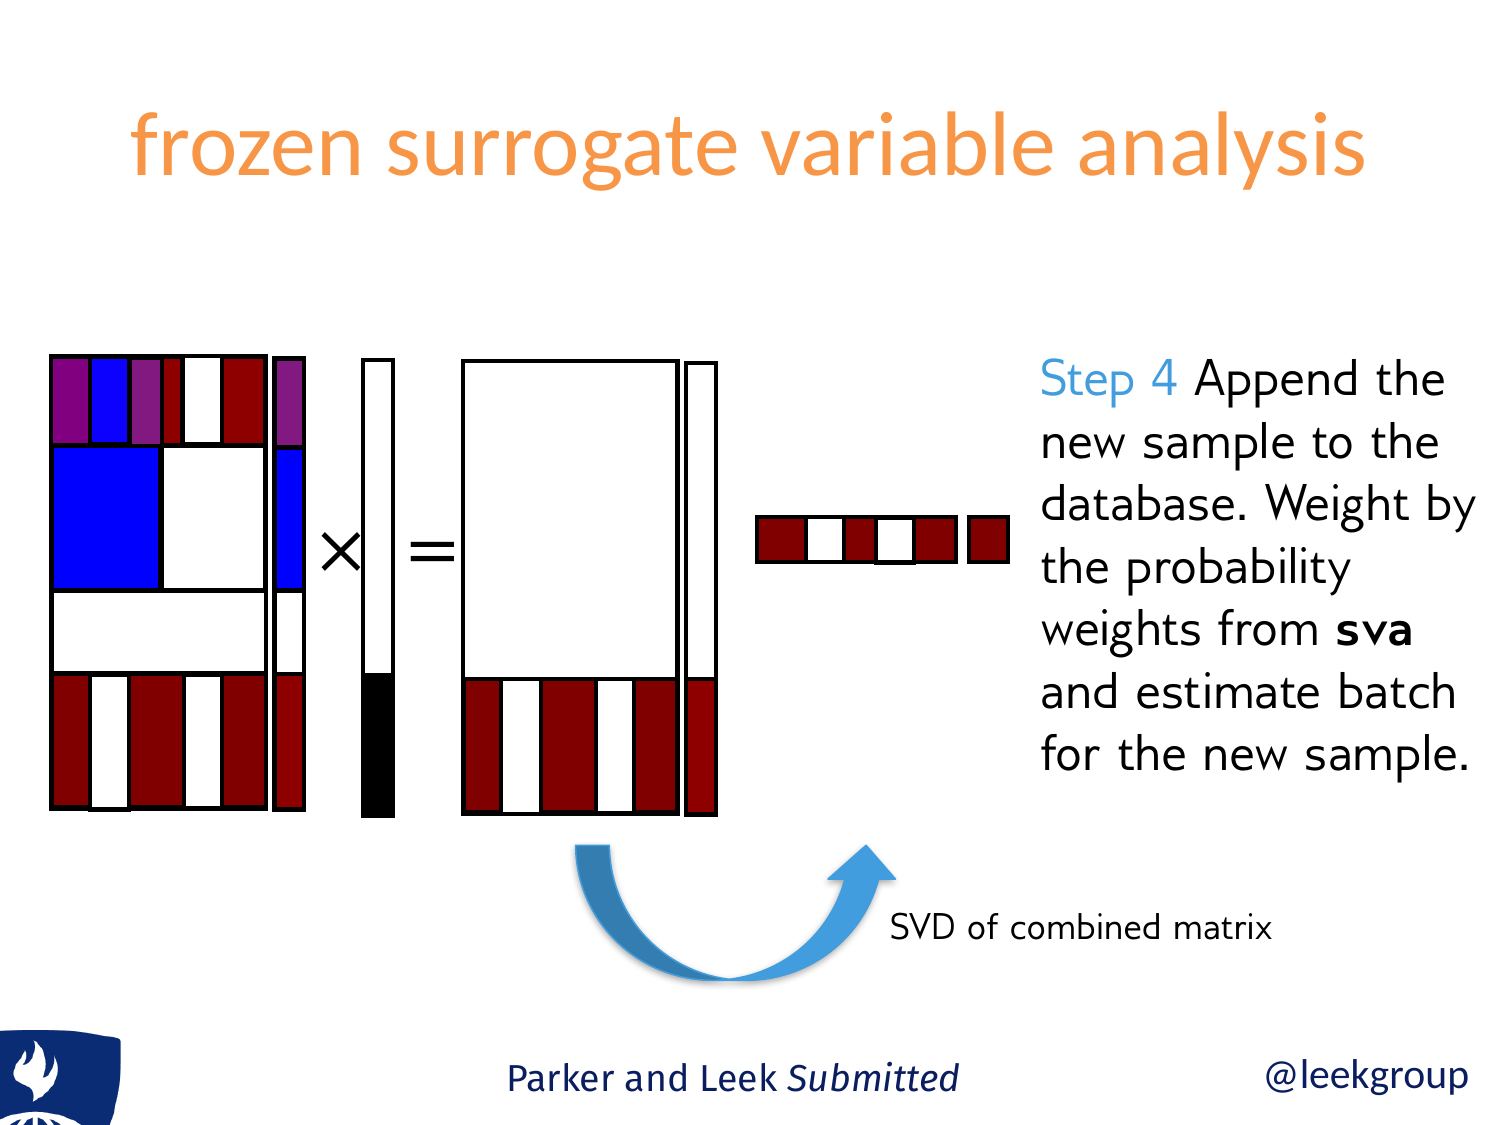

# frozen surrogate variable analysis
Step 4 Append the new sample to the database. Weight by the probability
weights from sva and estimate batch for the new sample.

×
=

SVD of combined matrix
Parker and Leek Submitted